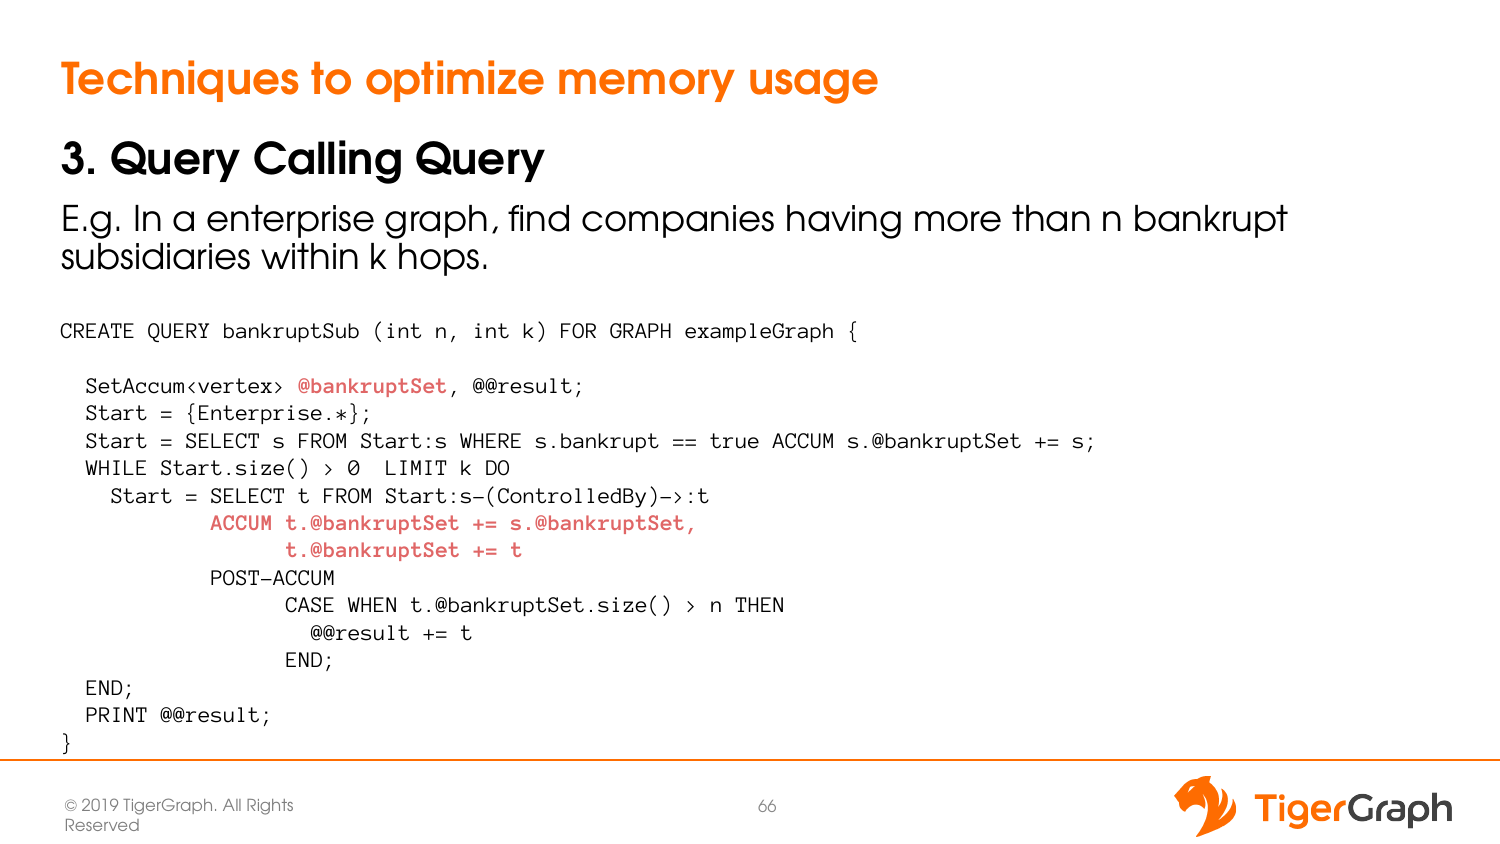

# Techniques to optimize memory usage
3. Query Calling Query
E.g. In a enterprise graph, find companies having more than n bankrupt subsidiaries within k hops.
CREATE QUERY bankruptSub (int n, int k) FOR GRAPH exampleGraph {

  SetAccum<vertex> @bankruptSet, @@result;
  Start = {Enterprise.*};
  Start = SELECT s FROM Start:s WHERE s.bankrupt == true ACCUM s.@bankruptSet += s;
  WHILE Start.size() > 0  LIMIT k DO
    Start = SELECT t FROM Start:s-(ControlledBy)->:t
            ACCUM t.@bankruptSet += s.@bankruptSet,
                  t.@bankruptSet += t
            POST-ACCUM
                  CASE WHEN t.@bankruptSet.size() > n THEN
                    @@result += t
                  END;
  END;
  PRINT @@result;
}

66